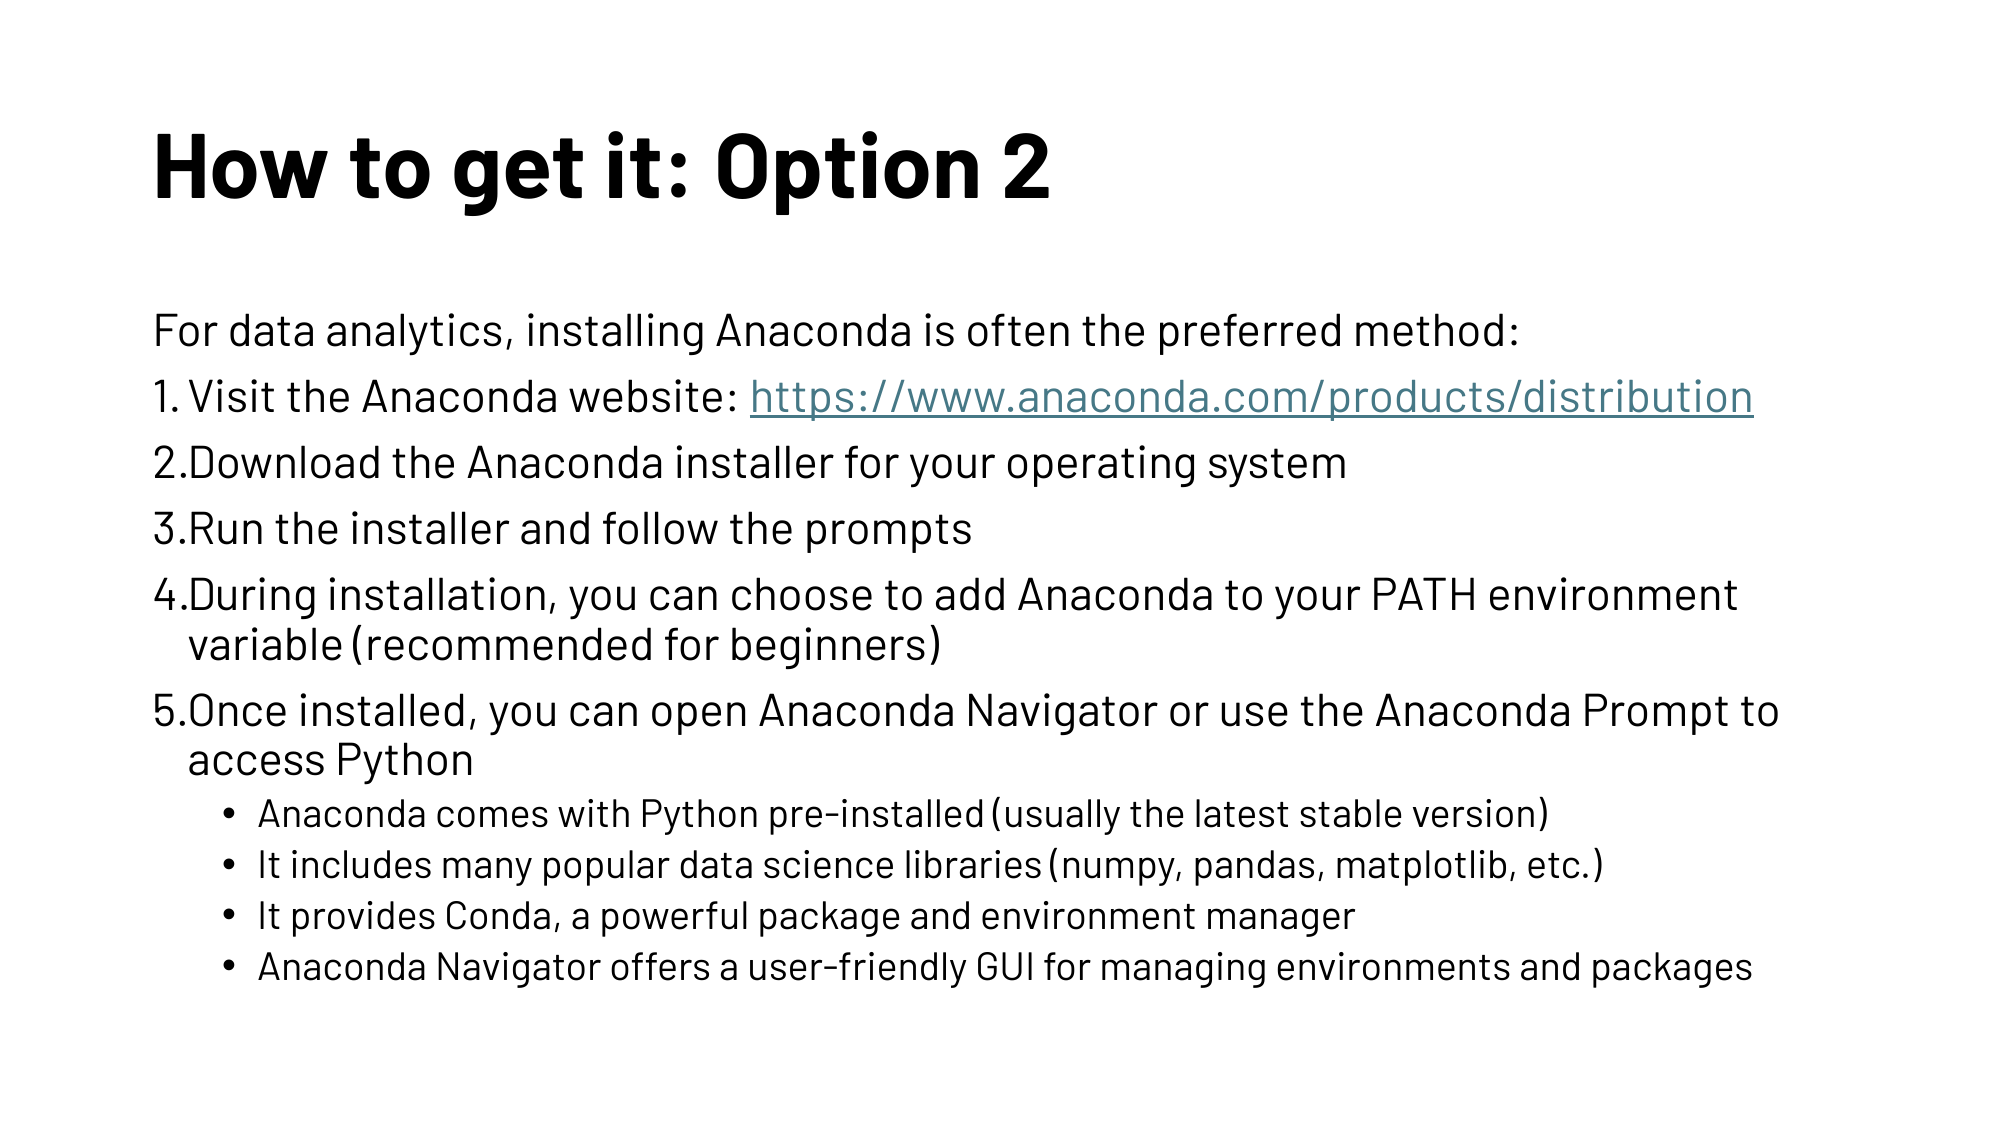

# How to get it: Option 2
For data analytics, installing Anaconda is often the preferred method:
Visit the Anaconda website: https://www.anaconda.com/products/distribution
Download the Anaconda installer for your operating system
Run the installer and follow the prompts
During installation, you can choose to add Anaconda to your PATH environment variable (recommended for beginners)
Once installed, you can open Anaconda Navigator or use the Anaconda Prompt to access Python
Anaconda comes with Python pre-installed (usually the latest stable version)
It includes many popular data science libraries (numpy, pandas, matplotlib, etc.)
It provides Conda, a powerful package and environment manager
Anaconda Navigator offers a user-friendly GUI for managing environments and packages